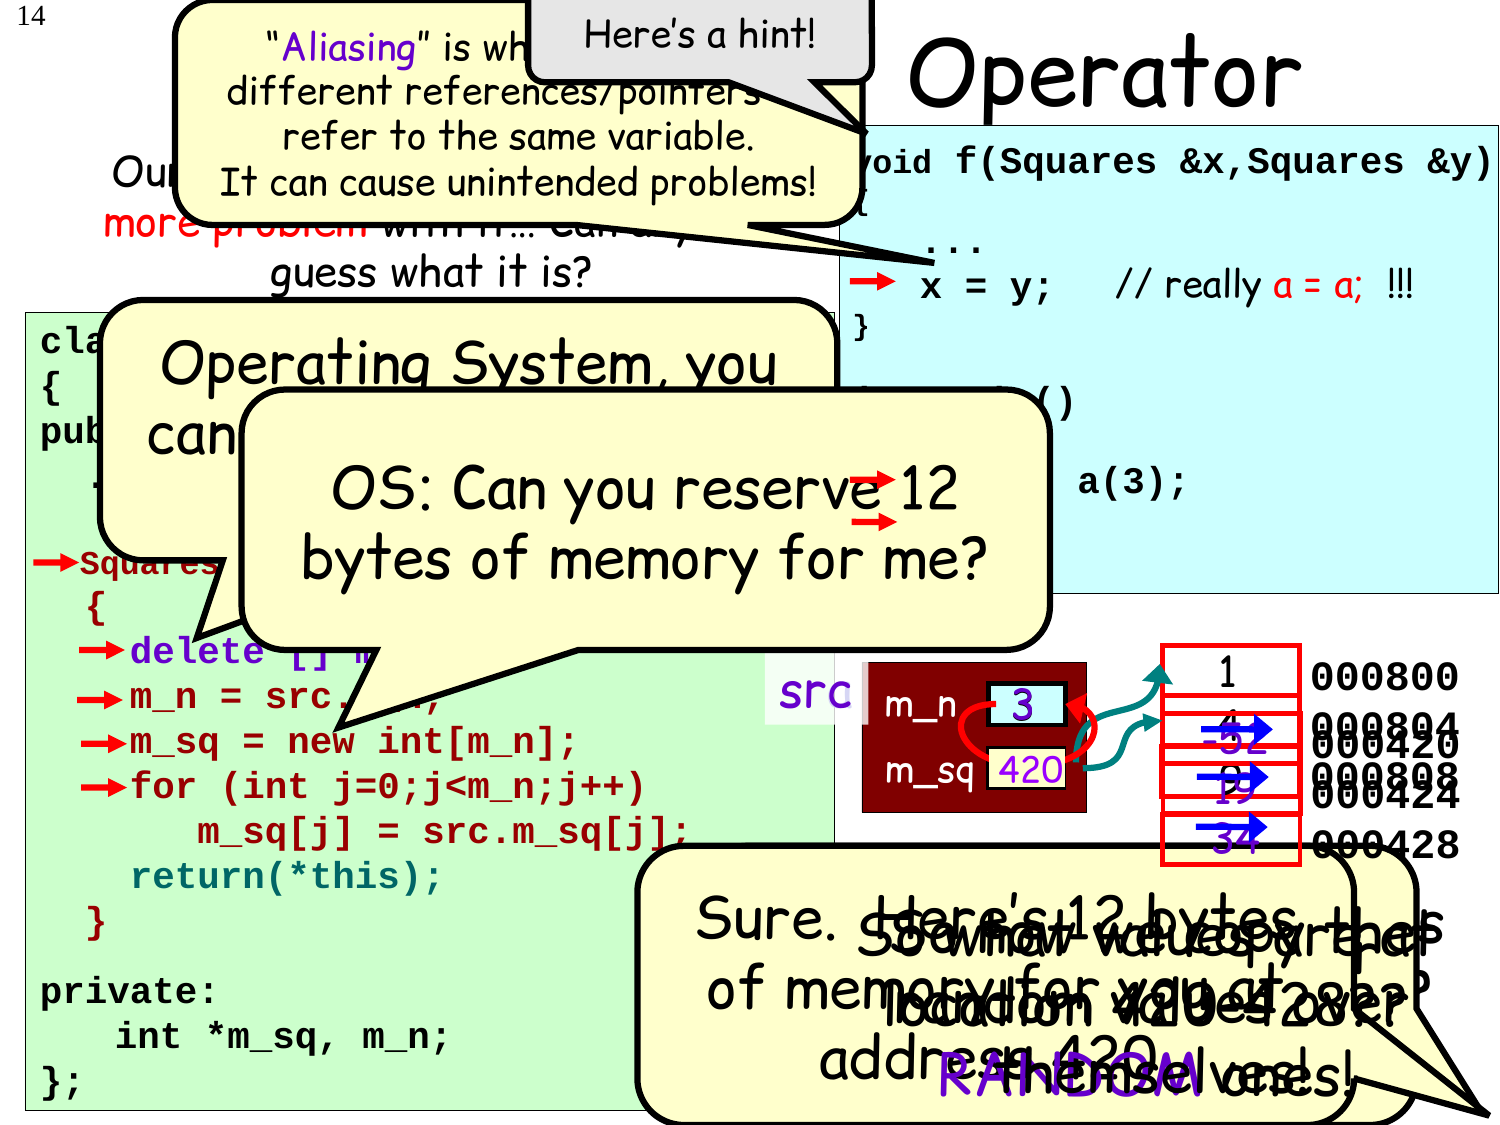

“Aliasing” is when we use two different references/pointers to refer to the same variable.
It can cause unintended problems!
# The Assignment Operator
Here’s a hint!
14

void f(Squares &x,Squares &y)
{
   ...
   x = y;
}

int main()
{
  Squares a(3);
  f(a,a);
}
Our assignment operator has one more problem with it… Can anyone guess what it is?

// really a = a;  !!!

Operating System, you can free the memory at address 800.
class Squares
{
public:
  ...

  Squares &operator=(const Squares &src)
  {
    delete [] m_sq;
    m_n = src.m_n;
    m_sq = new int[m_n];
    for (int j=0;j<m_n;j++)
       m_sq[j] = src.m_sq[j];
    return(*this);
  }

private:
	int *m_sq, m_n;
};

OS: Can you reserve 12 bytes of memory for me?

1
000800
000804
000808

src
a

m_n

m_sq

3
3
4

-52
19
34
000420
000424
000428

420

800

9

Sure.  Here’s 12 bytes of memory for you at address 420.
Ok, I’ll free that up for someone else to use.
Hmm... What happens if we set a to itself?
So now we copy the random values over themselves!
So what values are at location 420-428??
RANDOM ones!